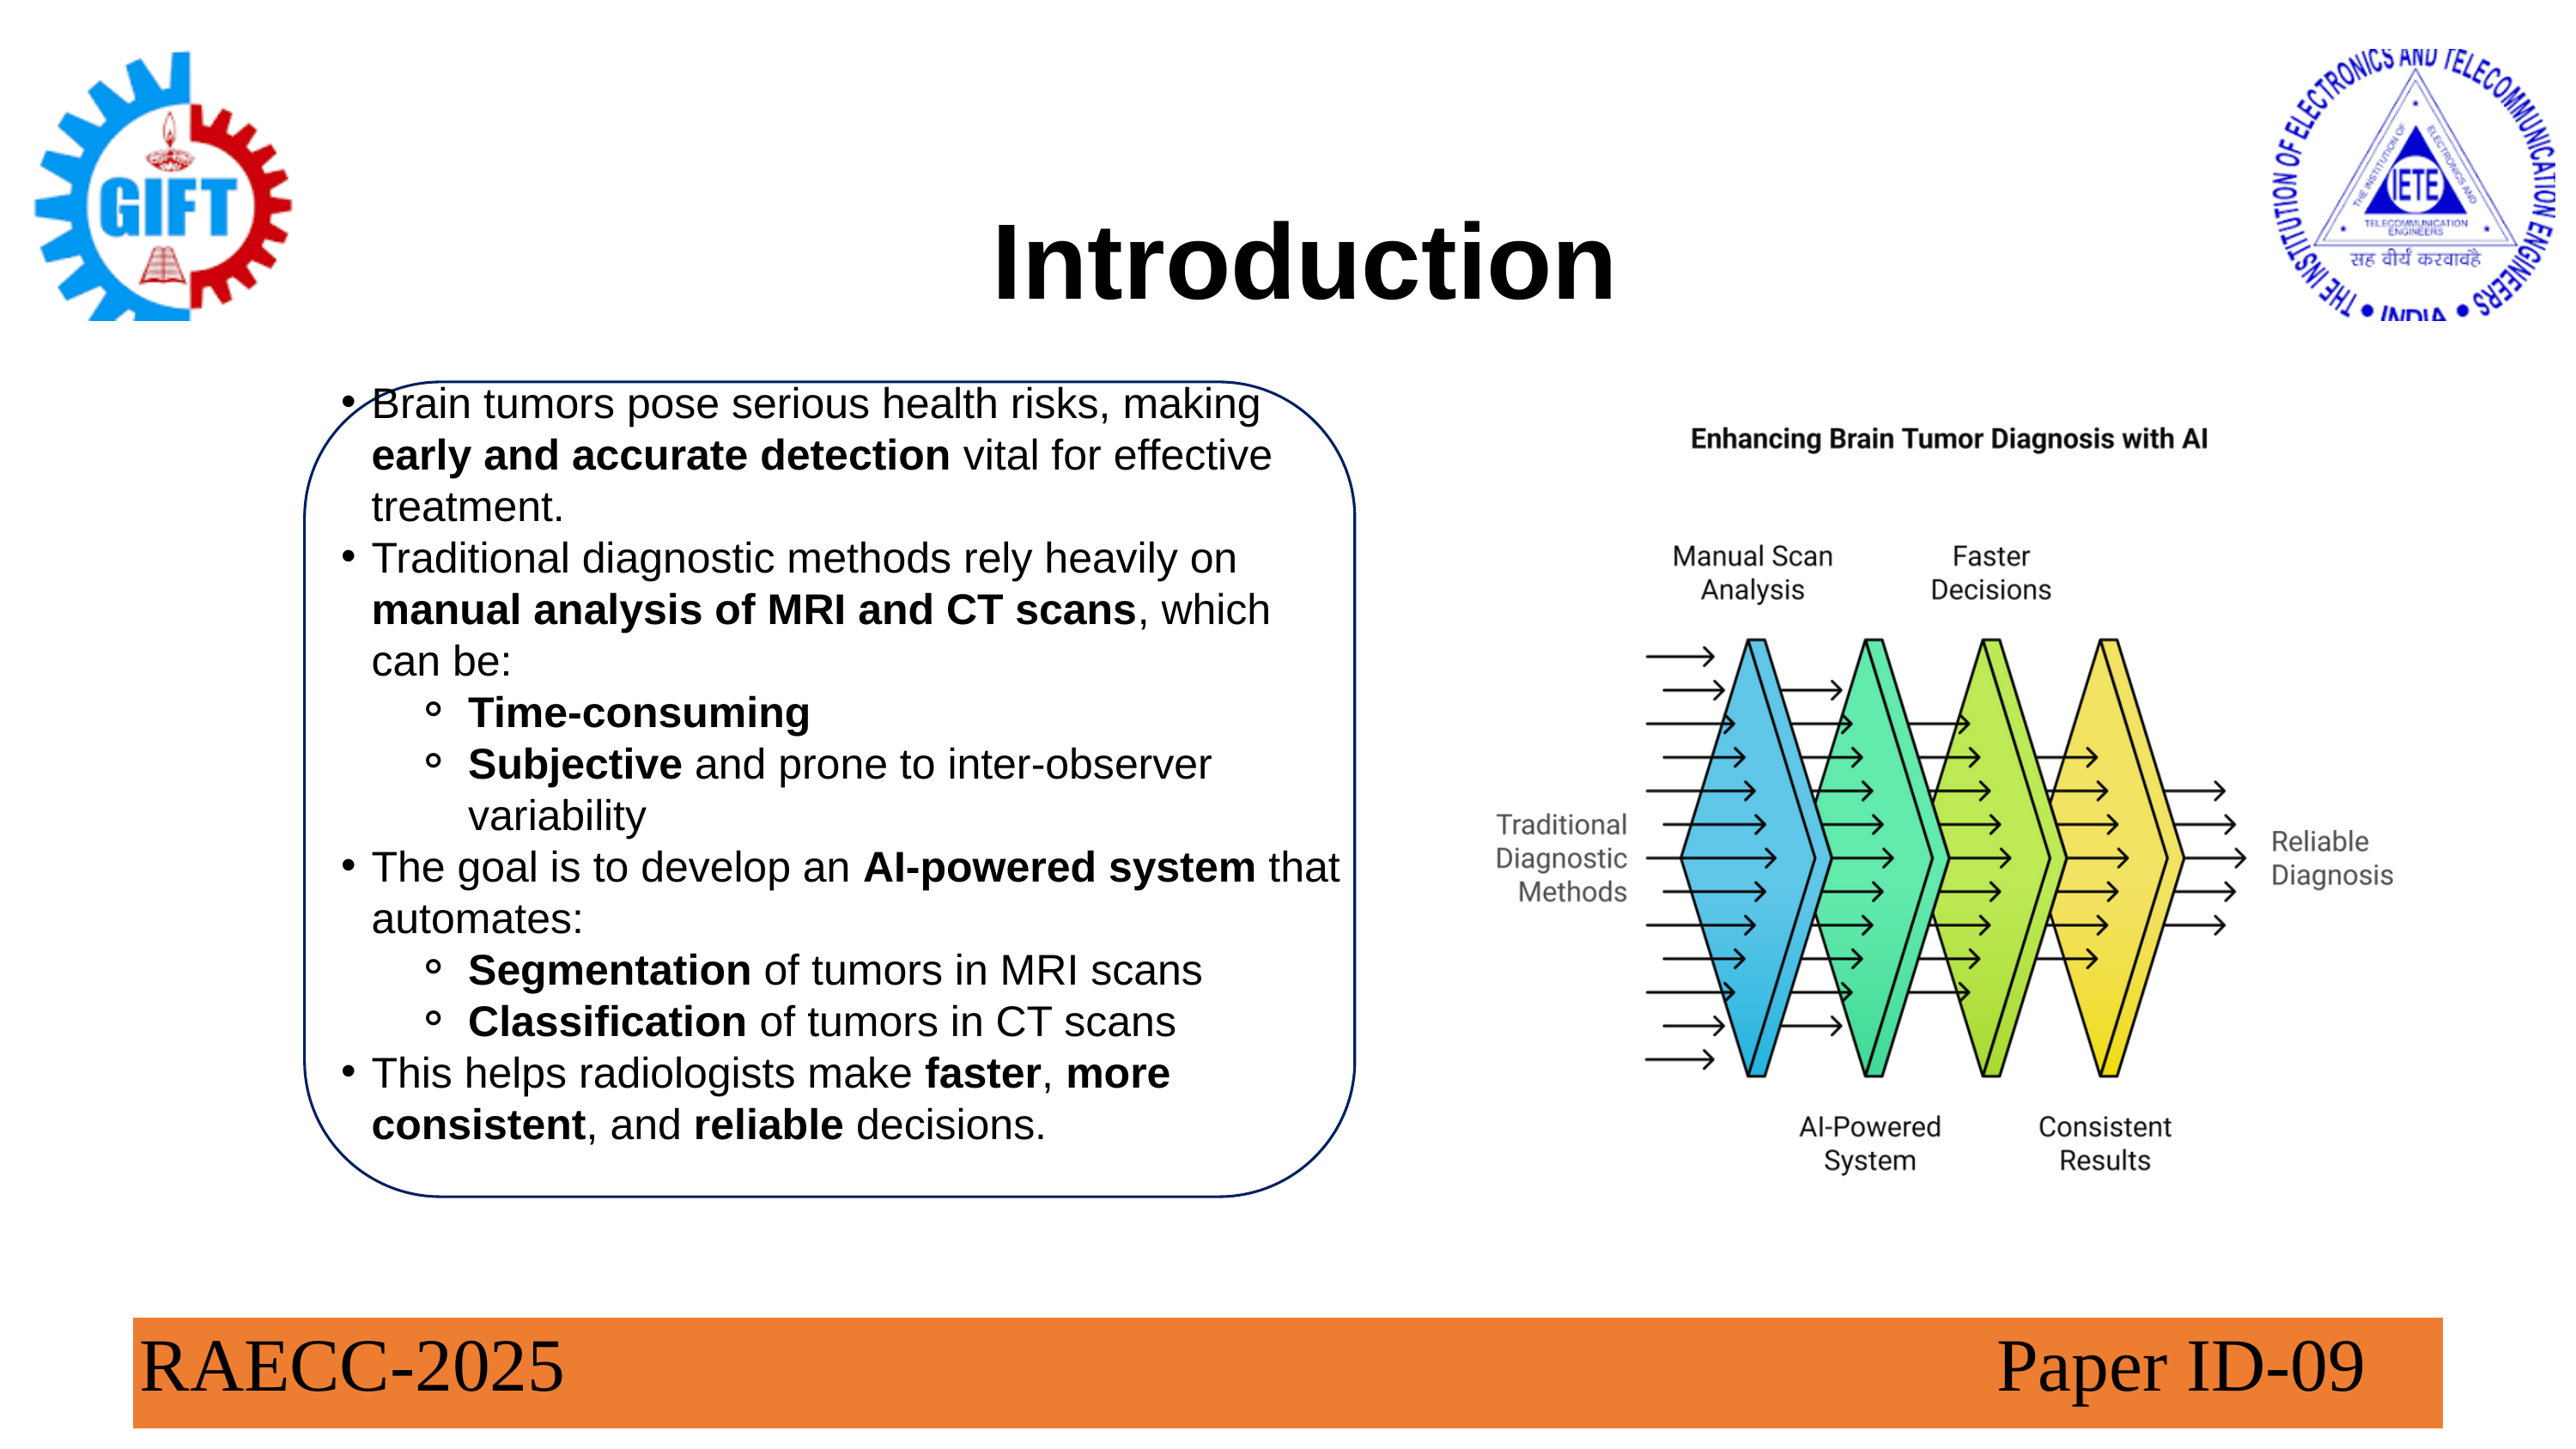

Introduction

Brain tumors pose serious health risks, making early and accurate detection vital for effective treatment.
Traditional diagnostic methods rely heavily on manual analysis of MRI and CT scans, which can be:
Time-consuming
Subjective and prone to inter-observer variability
The goal is to develop an AI-powered system that automates:
Segmentation of tumors in MRI scans
Classification of tumors in CT scans
This helps radiologists make faster, more consistent, and reliable decisions.

RAECC-2025                                                                            Paper ID-09